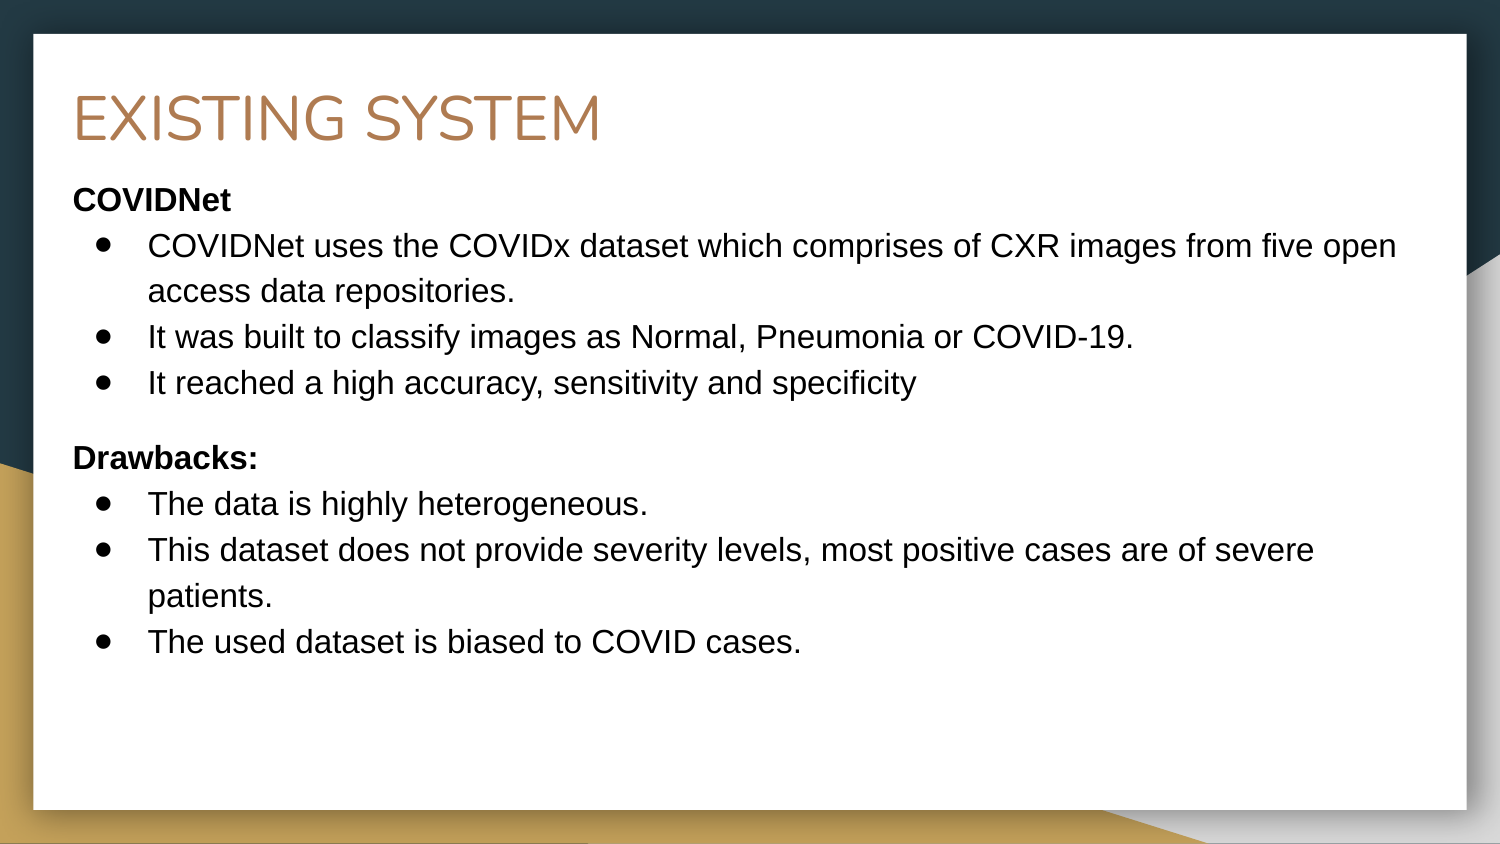

# EXISTING SYSTEM
COVIDNet
COVIDNet uses the COVIDx dataset which comprises of CXR images from five open access data repositories.
It was built to classify images as Normal, Pneumonia or COVID-19.
It reached a high accuracy, sensitivity and specificity
Drawbacks:
The data is highly heterogeneous.
This dataset does not provide severity levels, most positive cases are of severe patients.
The used dataset is biased to COVID cases.